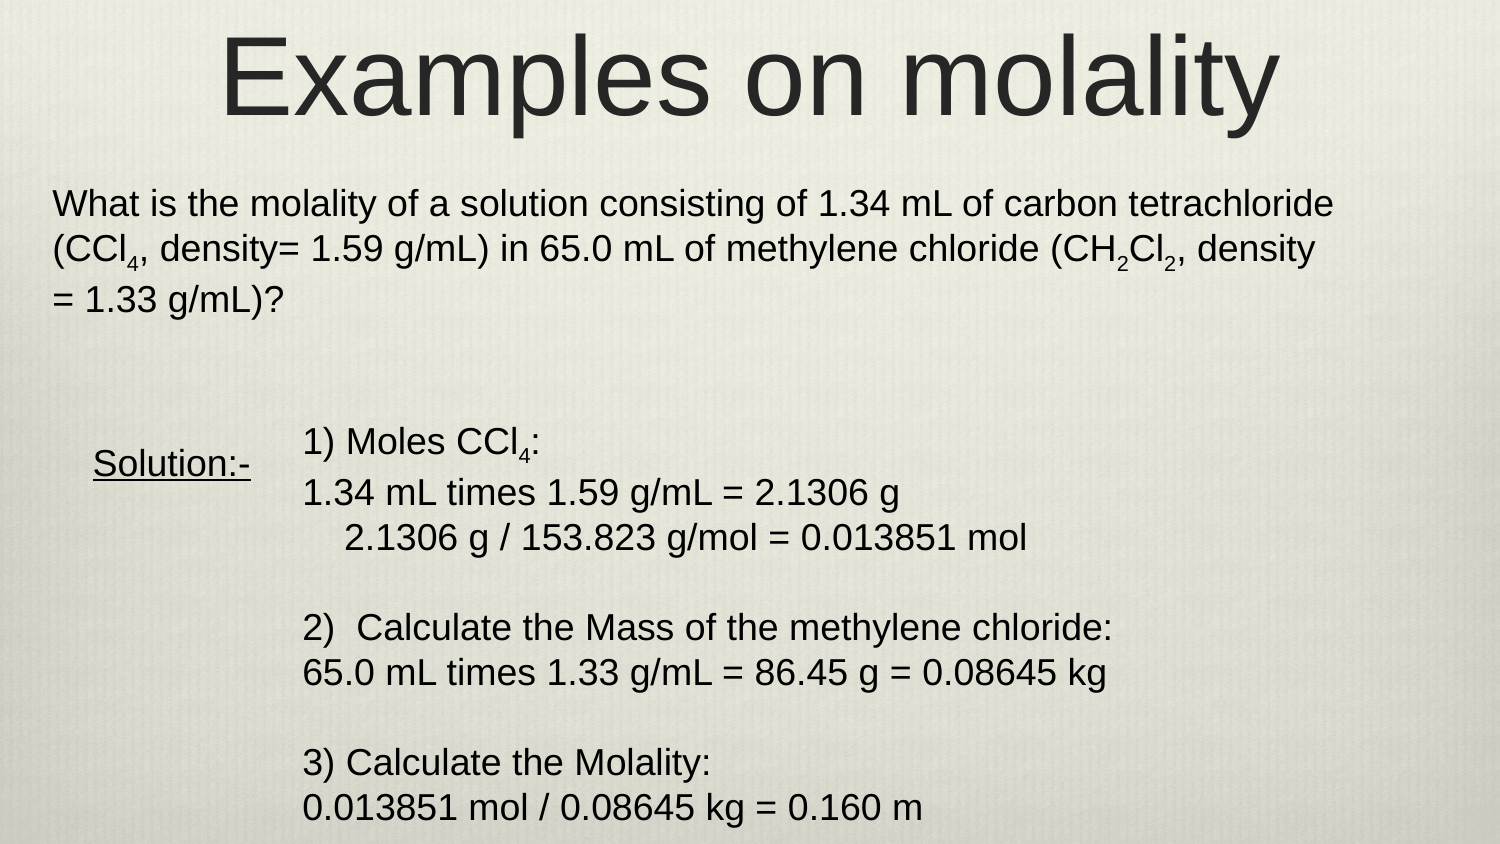

# Examples on molality
What is the molality of a solution consisting of 1.34 mL of carbon tetrachloride (CCl4, density= 1.59 g/mL) in 65.0 mL of methylene chloride (CH2Cl2, density = 1.33 g/mL)?
1) Moles CCl4:
1.34 mL times 1.59 g/mL = 2.1306 g
    2.1306 g / 153.823 g/mol = 0.013851 mol

2)  Calculate the Mass of the methylene chloride:
65.0 mL times 1.33 g/mL = 86.45 g = 0.08645 kg

3) Calculate the Molality:
0.013851 mol / 0.08645 kg = 0.160 m
Solution:-